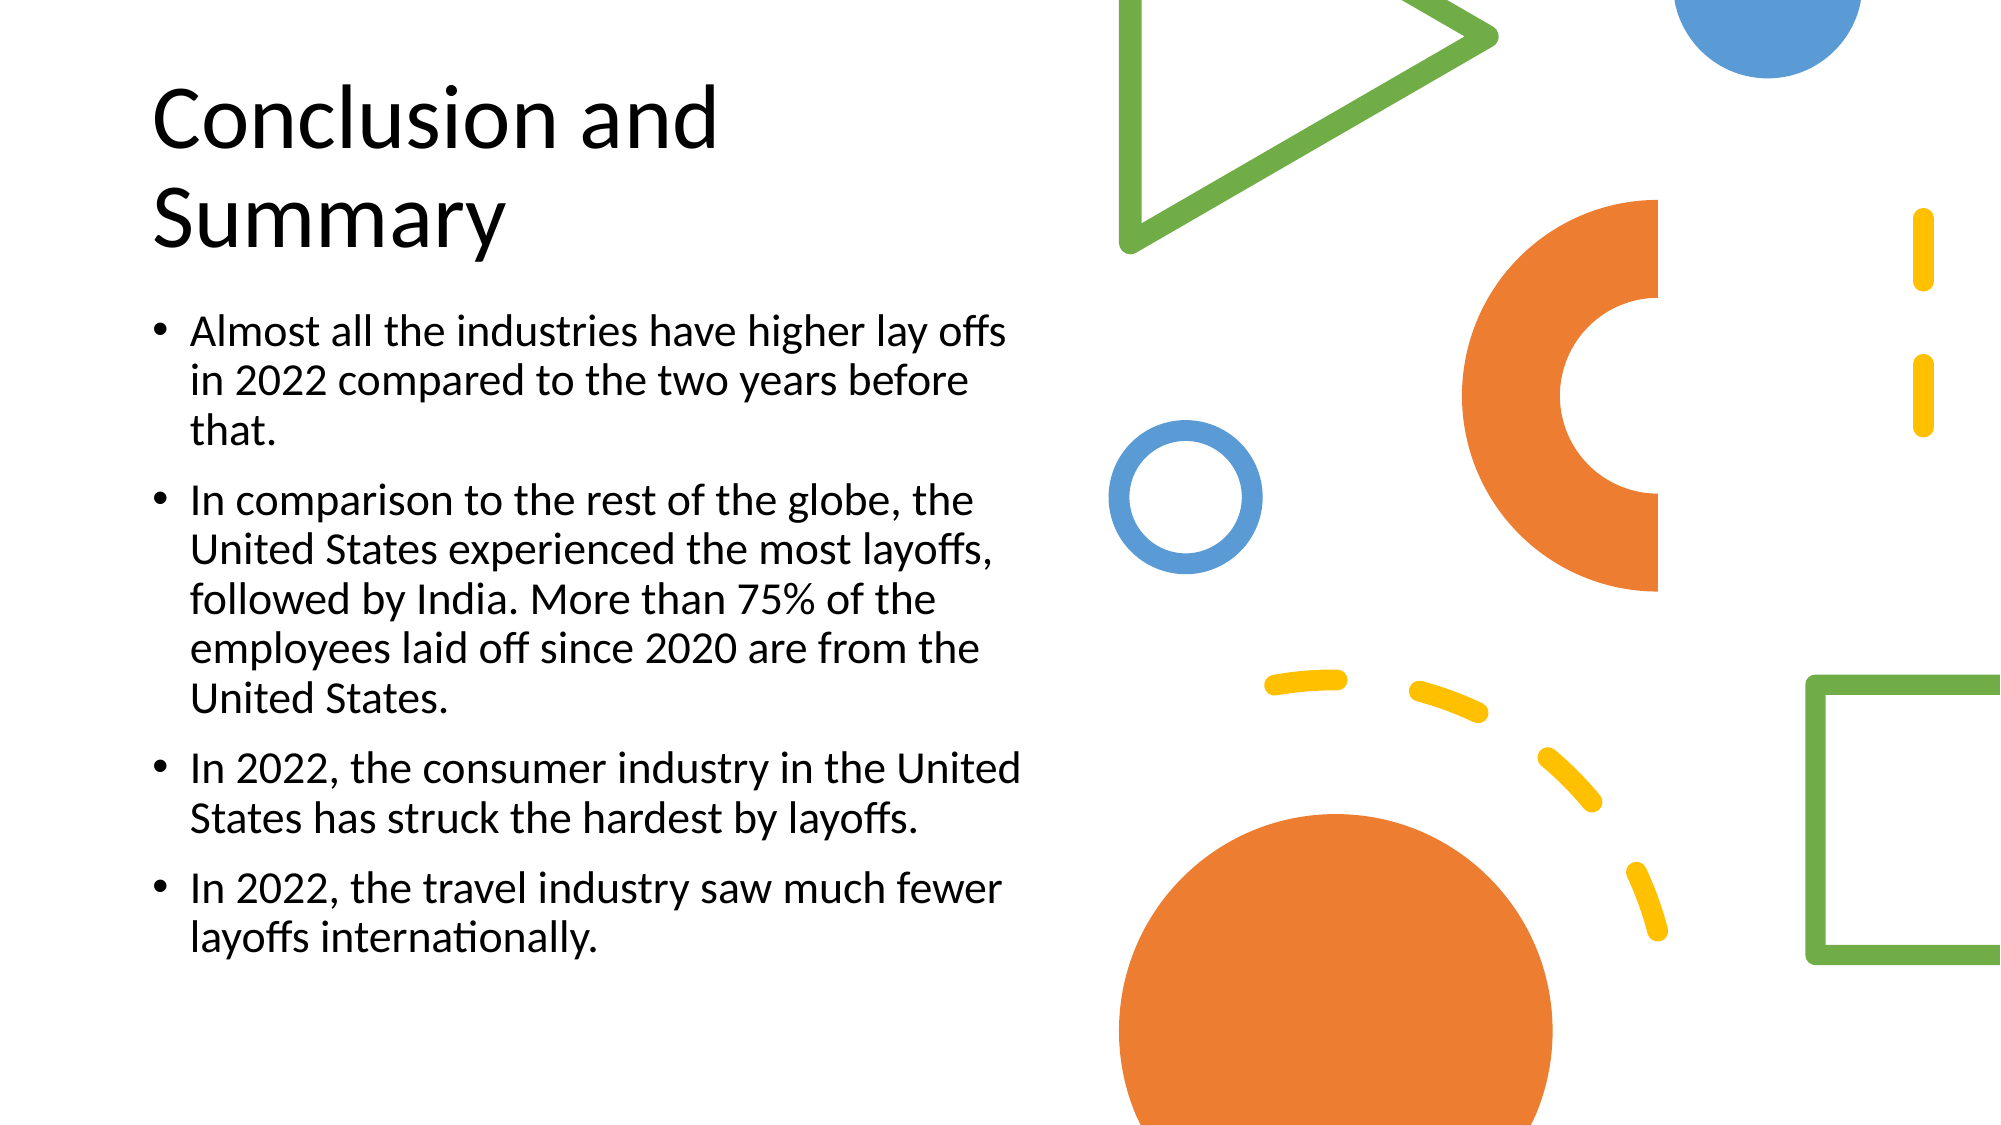

# Conclusion and Summary

Almost all the industries have higher lay offs in 2022 compared to the two years before that.
In comparison to the rest of the globe, the United States experienced the most layoffs, followed by India. More than 75% of the employees laid off since 2020 are from the United States.
In 2022, the consumer industry in the United States has struck the hardest by layoffs.
In 2022, the travel industry saw much fewer layoffs internationally.